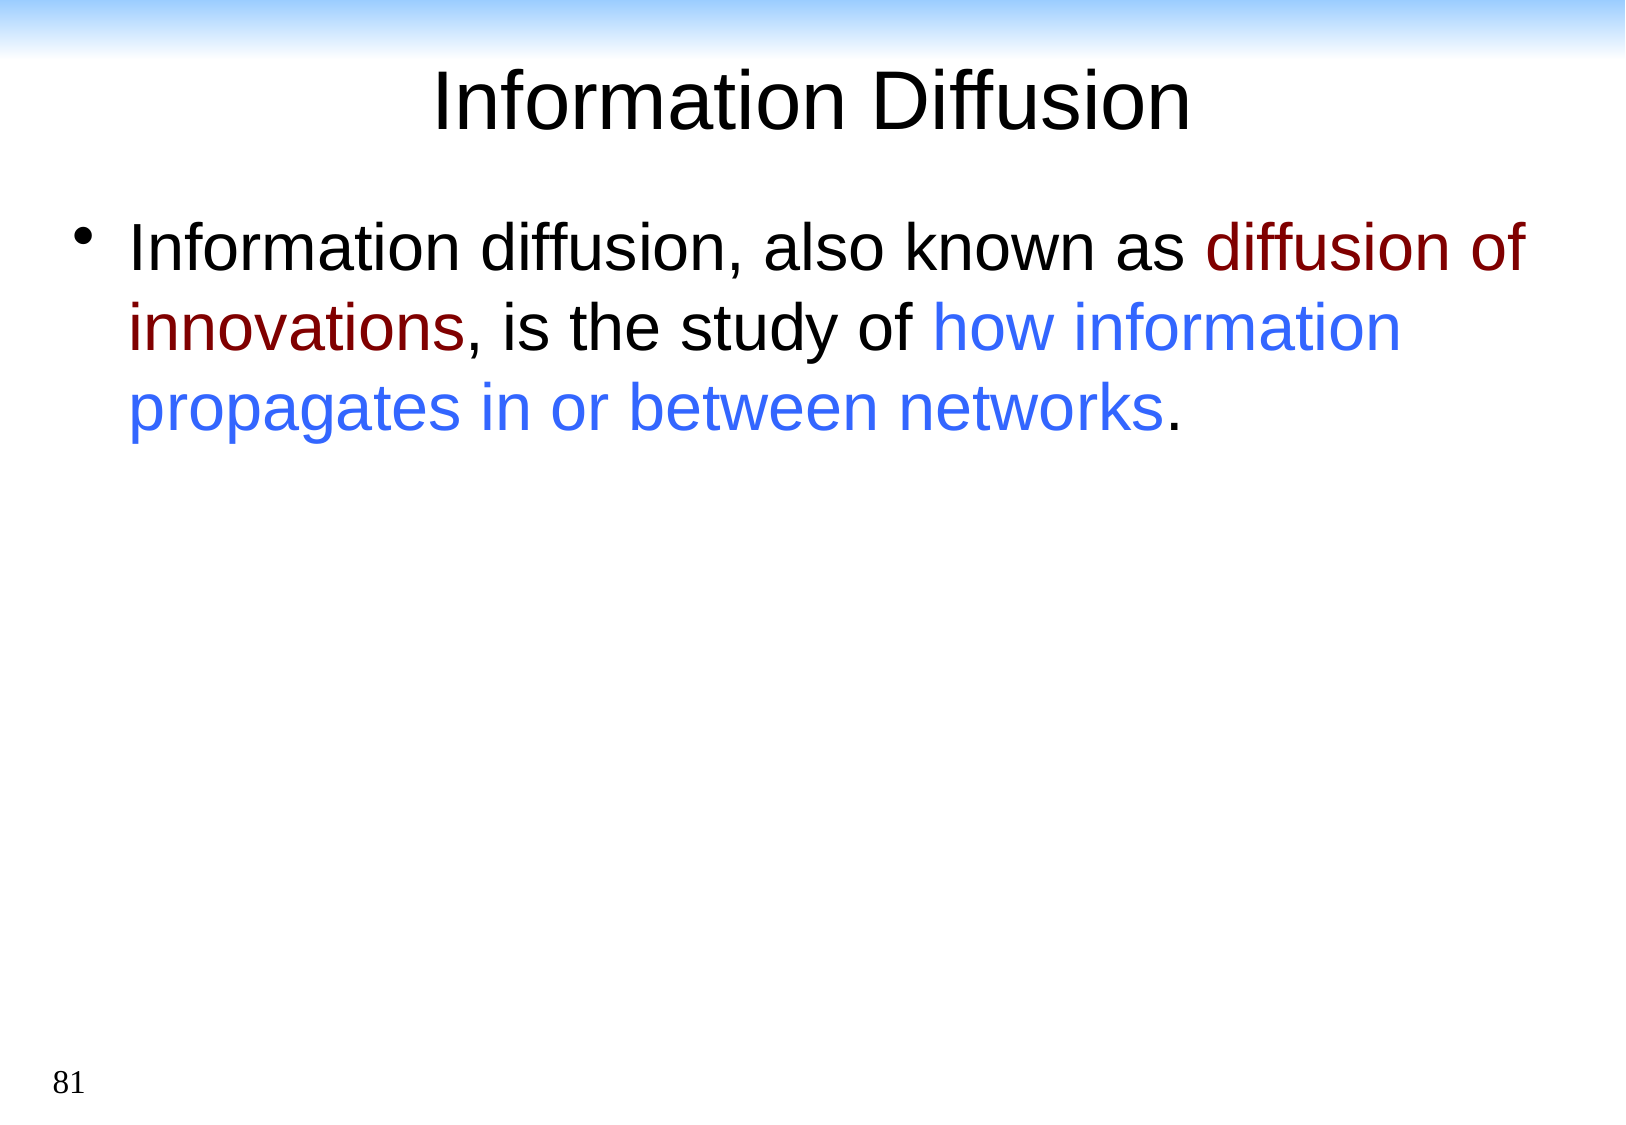

# Information Diffusion
Information diffusion, also known as diffusion of innovations, is the study of how information propagates in or between networks.